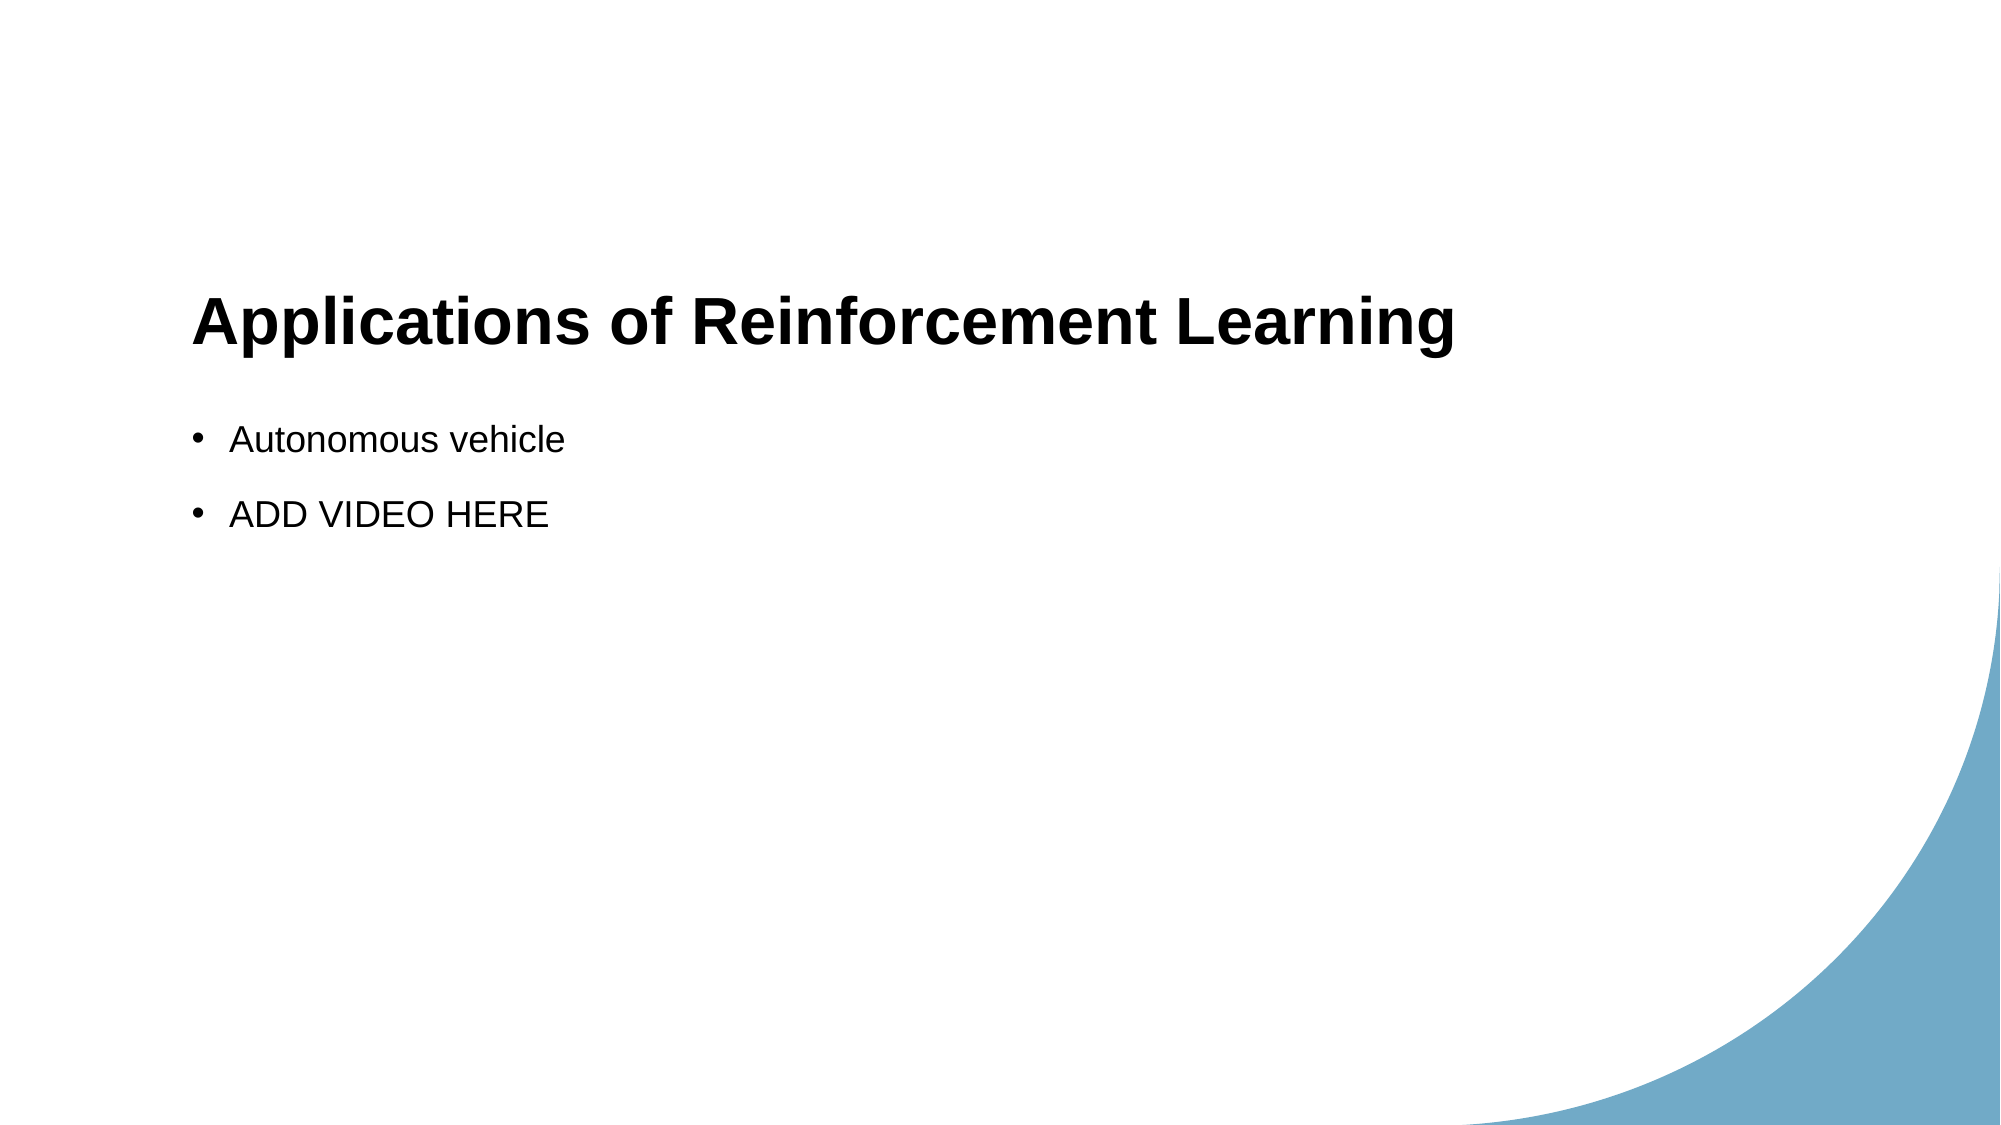

# Applications of Reinforcement Learning
Autonomous vehicle
ADD VIDEO HERE